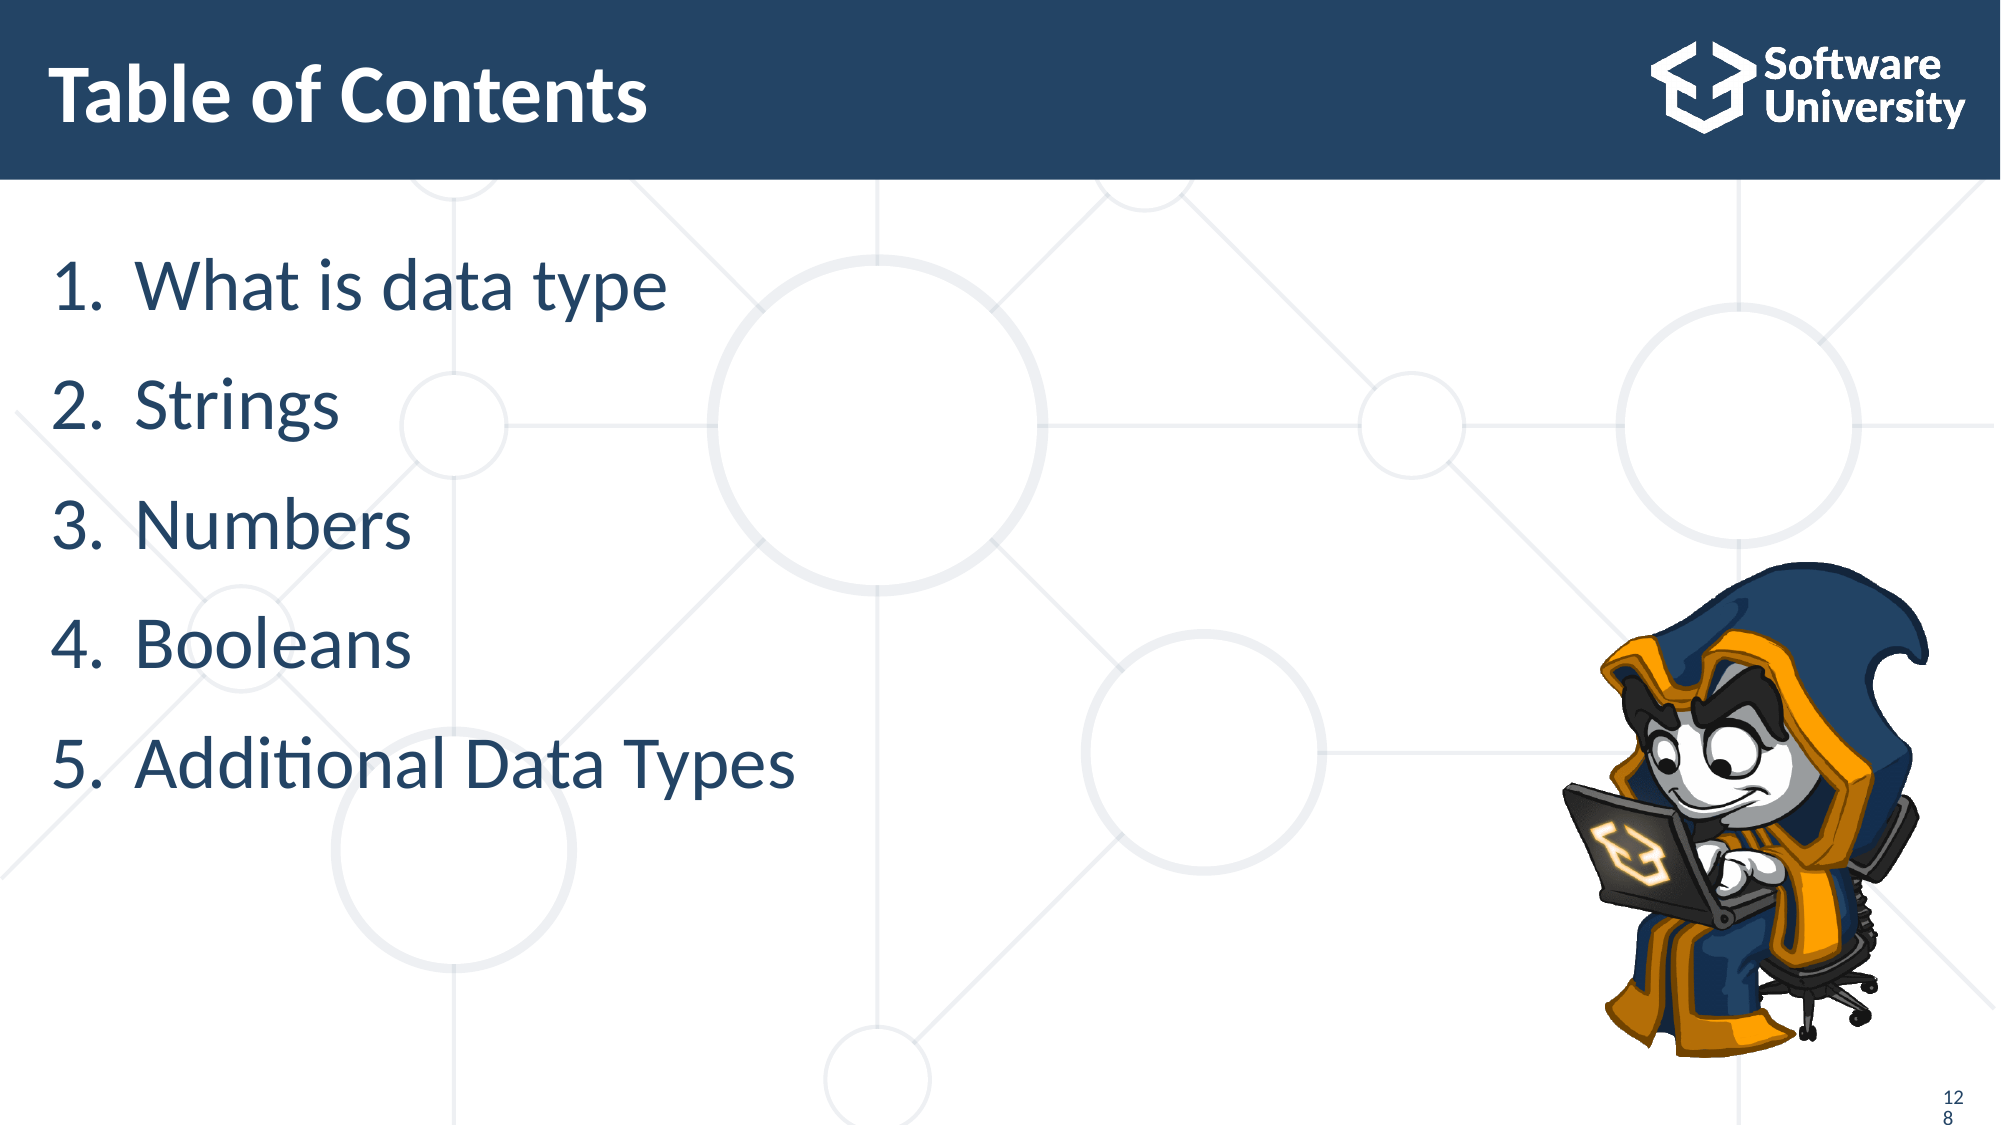

# Table of Contents
What is data type
Strings
Numbers
Booleans
Additional Data Types
128